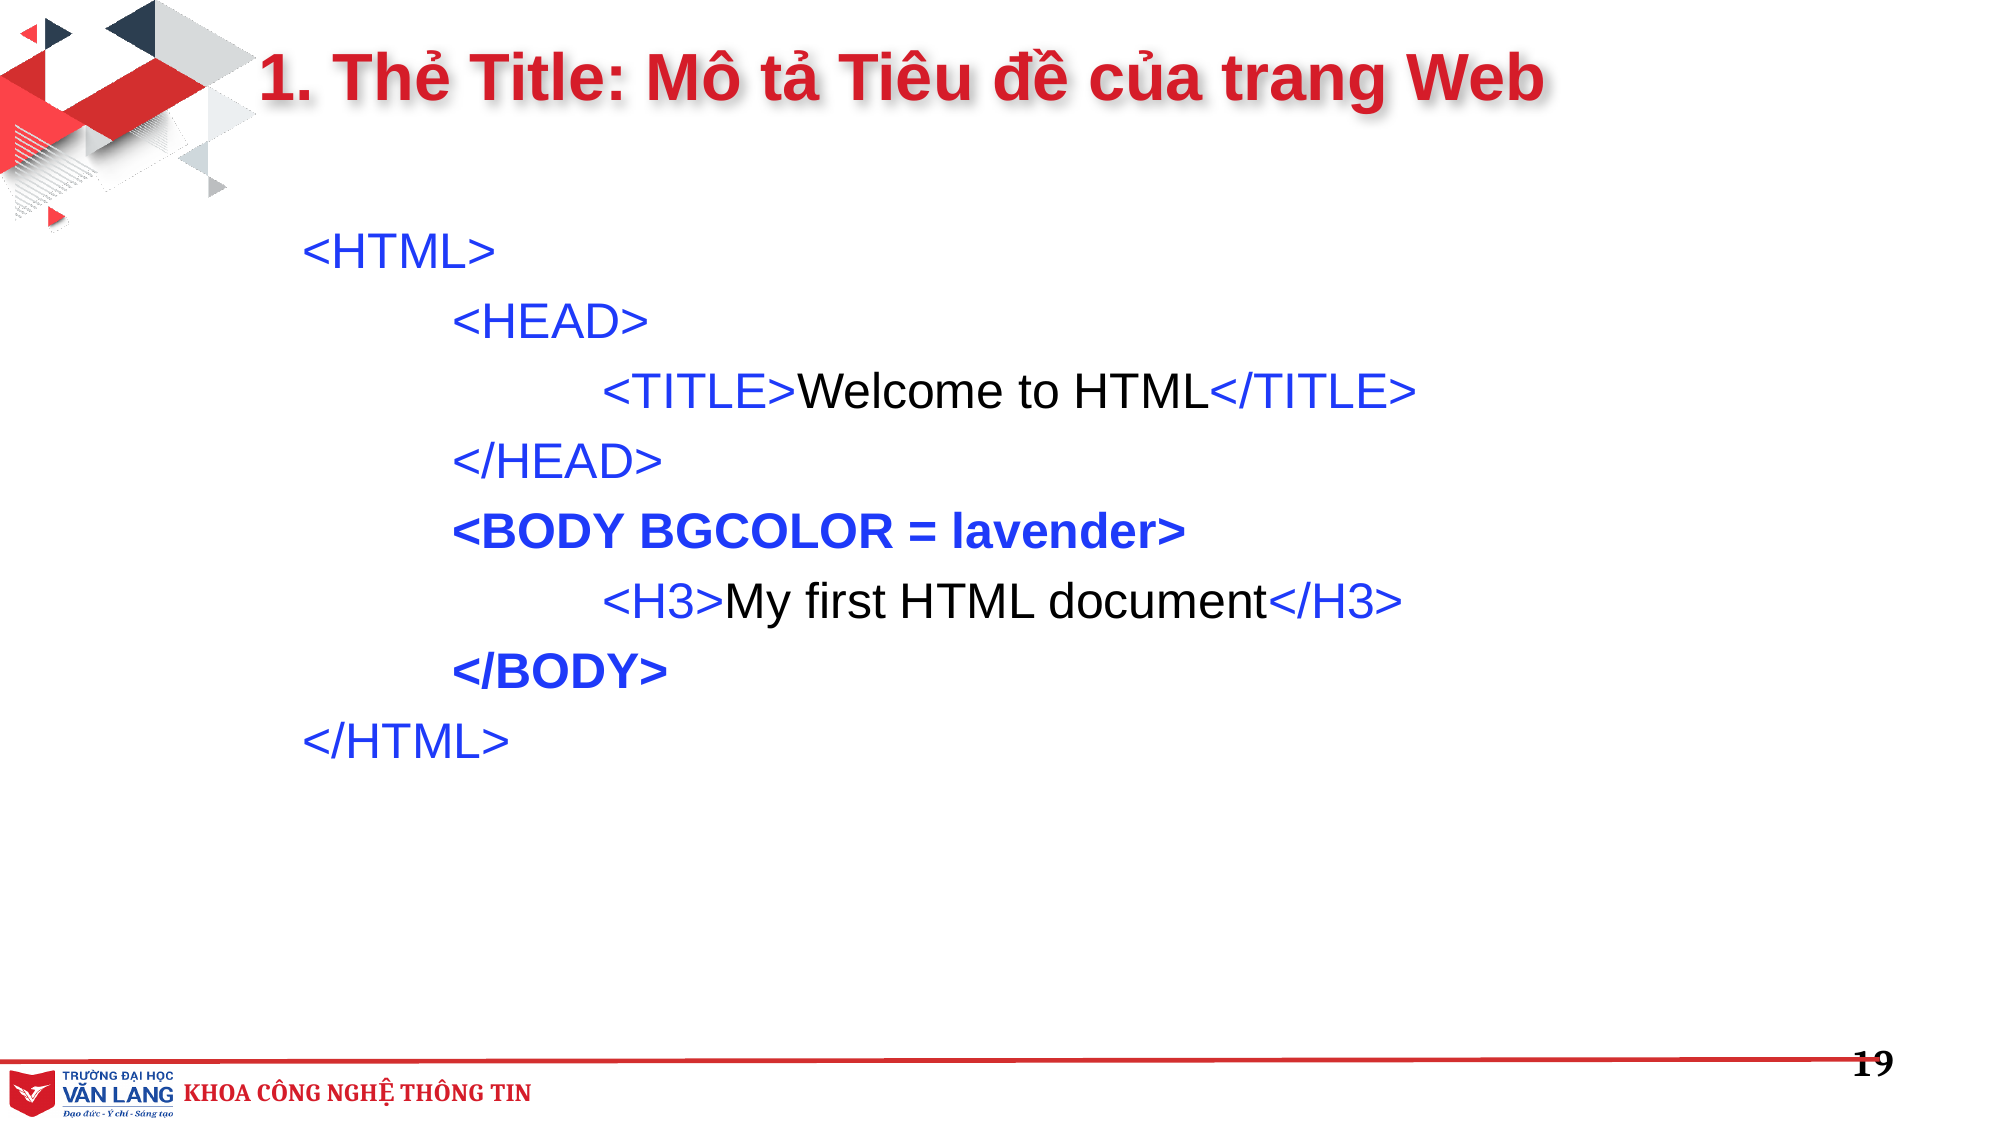

1. Thẻ Title: Mô tả Tiêu đề của trang Web
<HTML>
	<HEAD>
		<TITLE>Welcome to HTML</TITLE>
	</HEAD>
	<BODY BGCOLOR = lavender>
		<H3>My first HTML document</H3>
	</BODY>
</HTML>